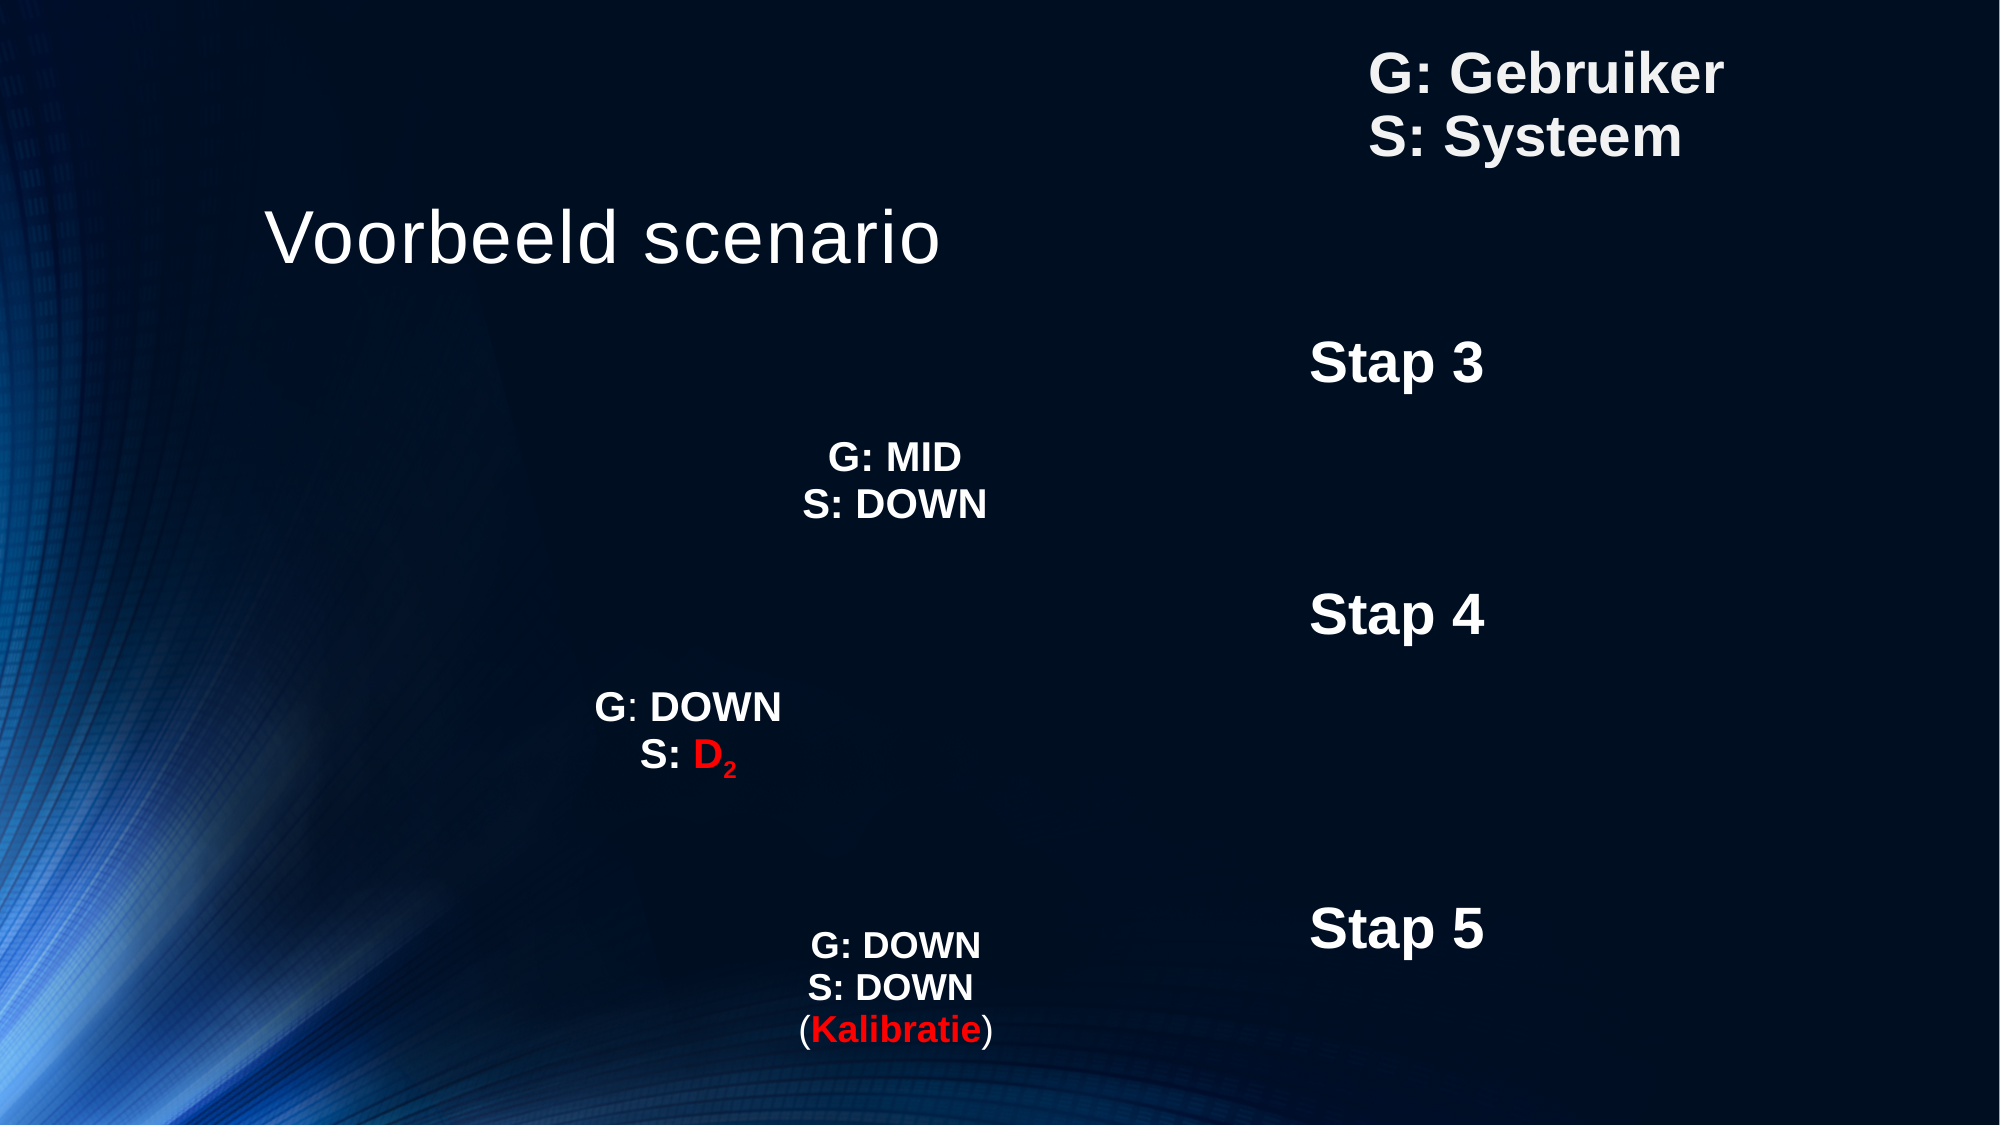

G: Gebruiker
S: Systeem
# Voorbeeld scenario
G: MID
S: DOWN
G: DOWN
S: DOWN
(Kalibratie)
G: DOWN
S: D2

Stap 3

Stap 4

Stap 5